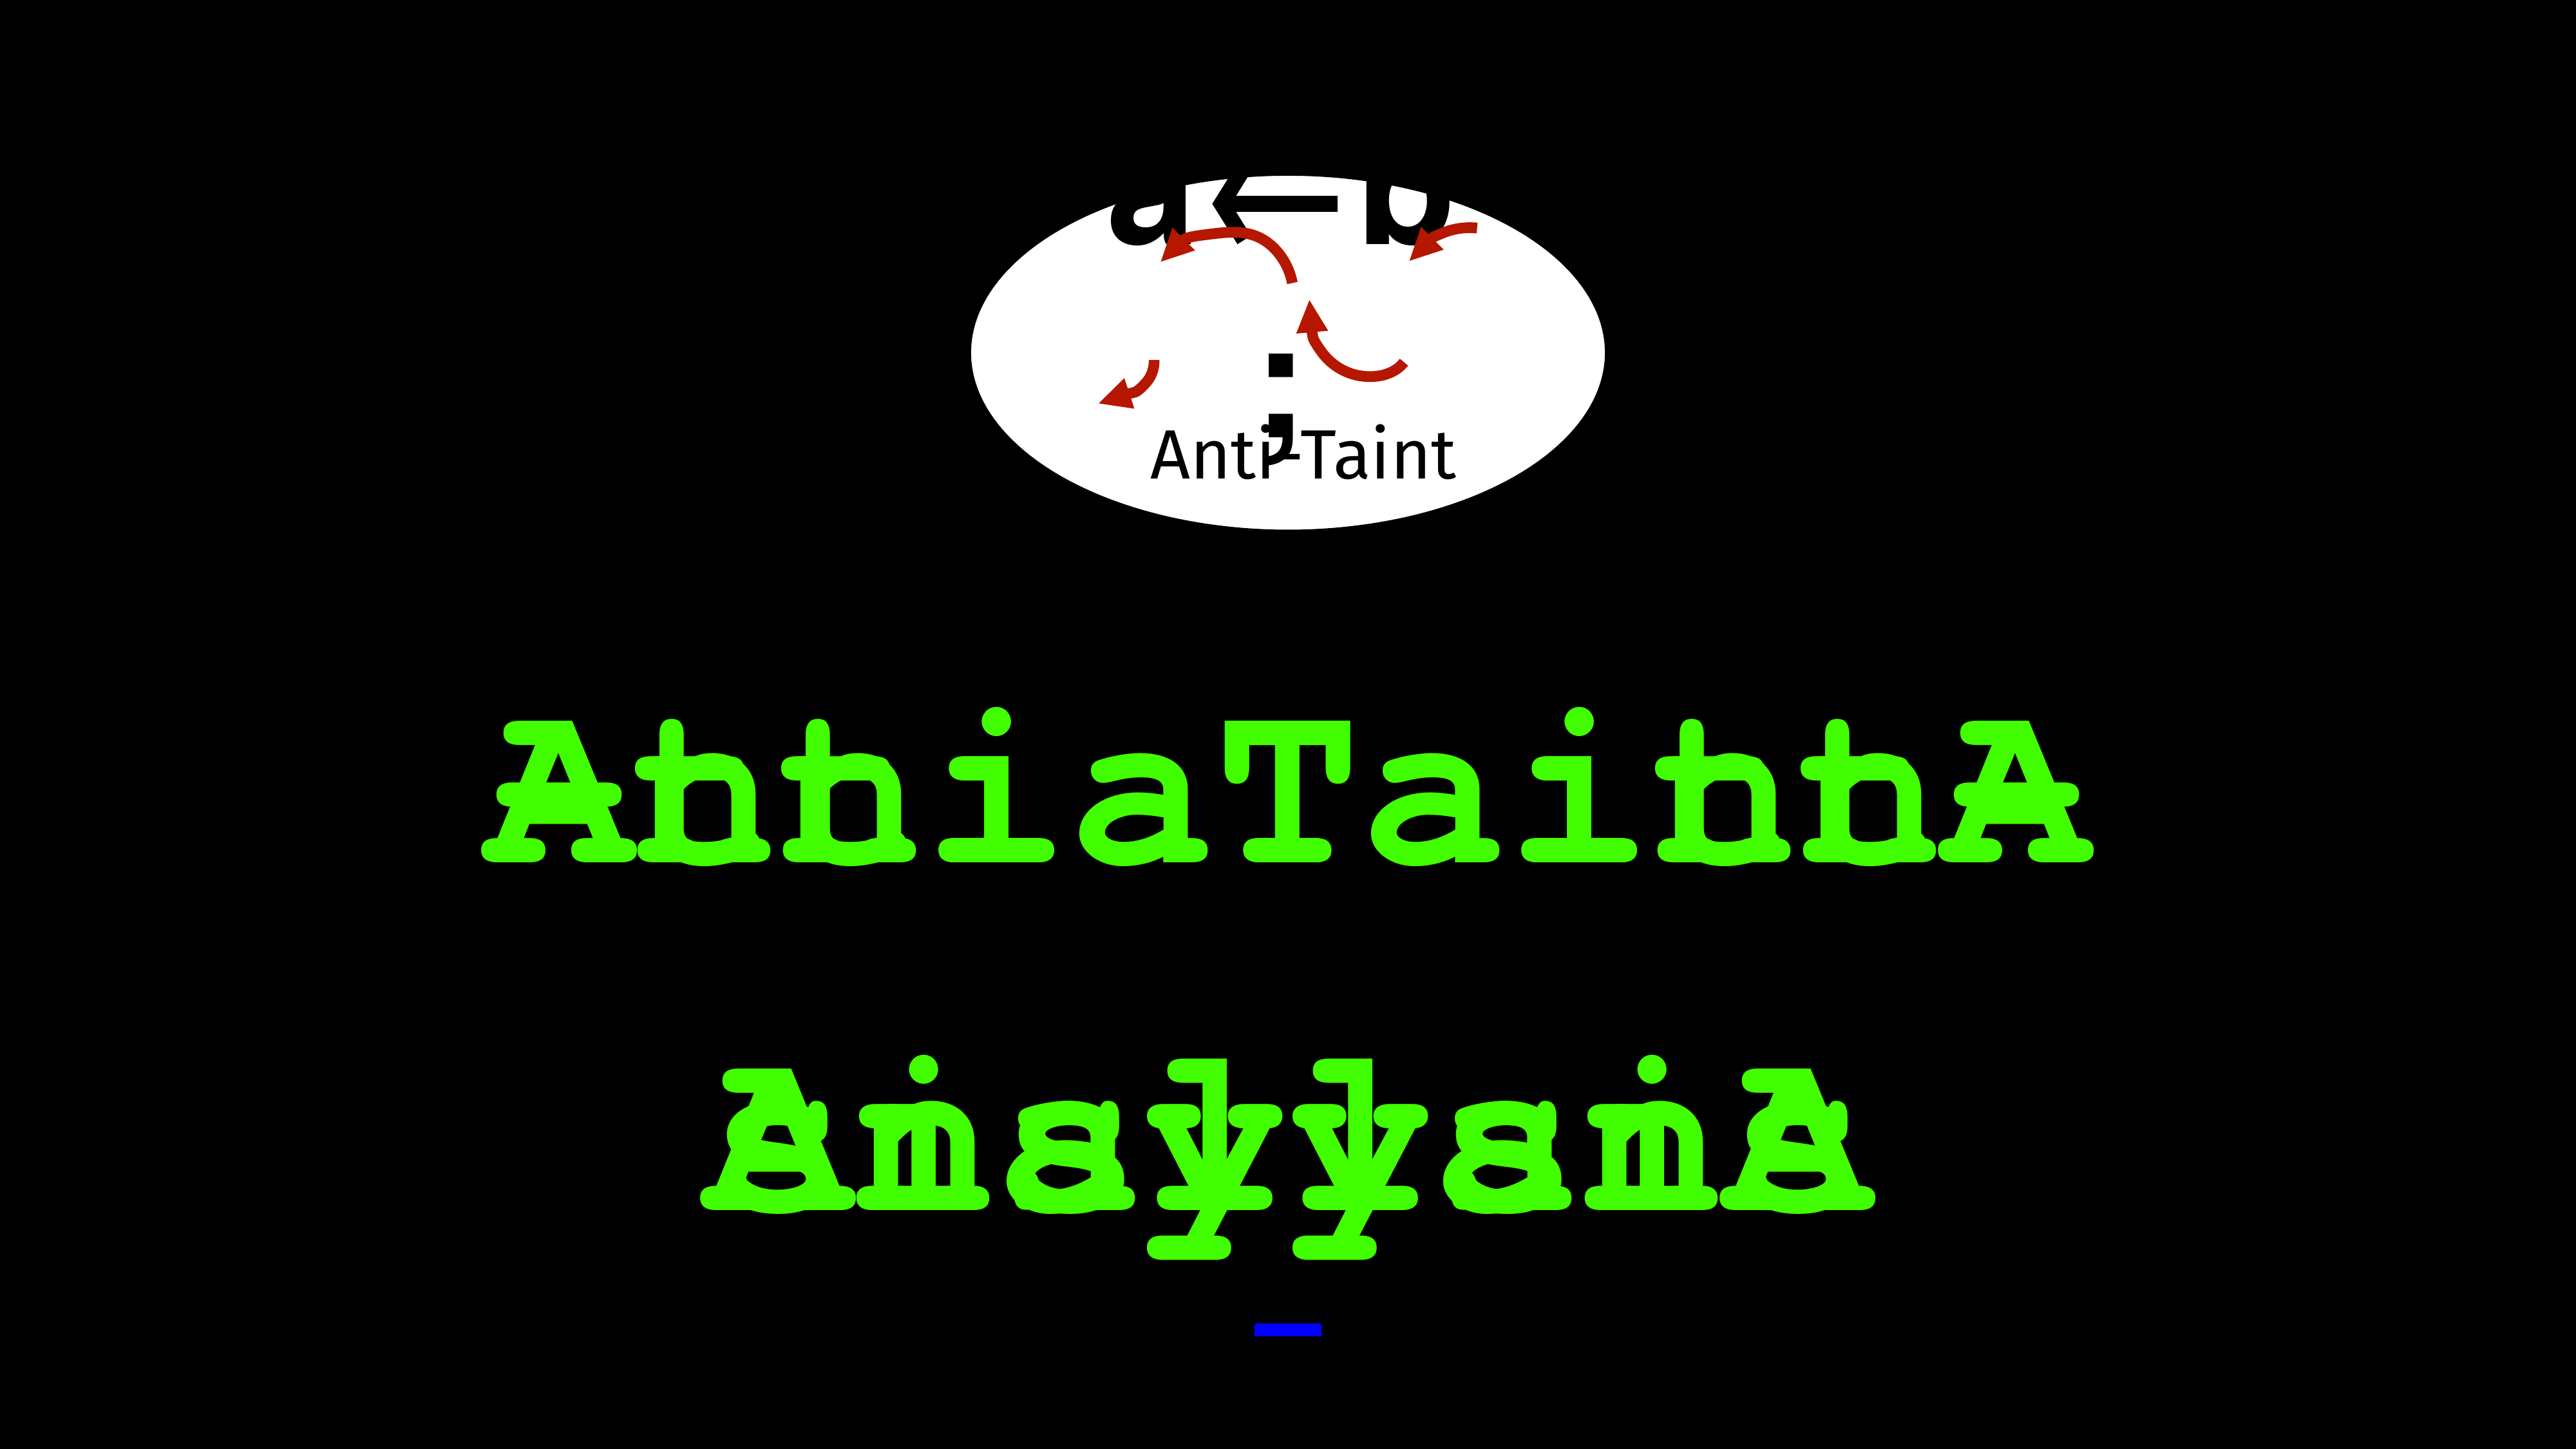

a←b;
Anti-Taint

-tniaT itnA
Anti Taint-
Analysis
sisylanA